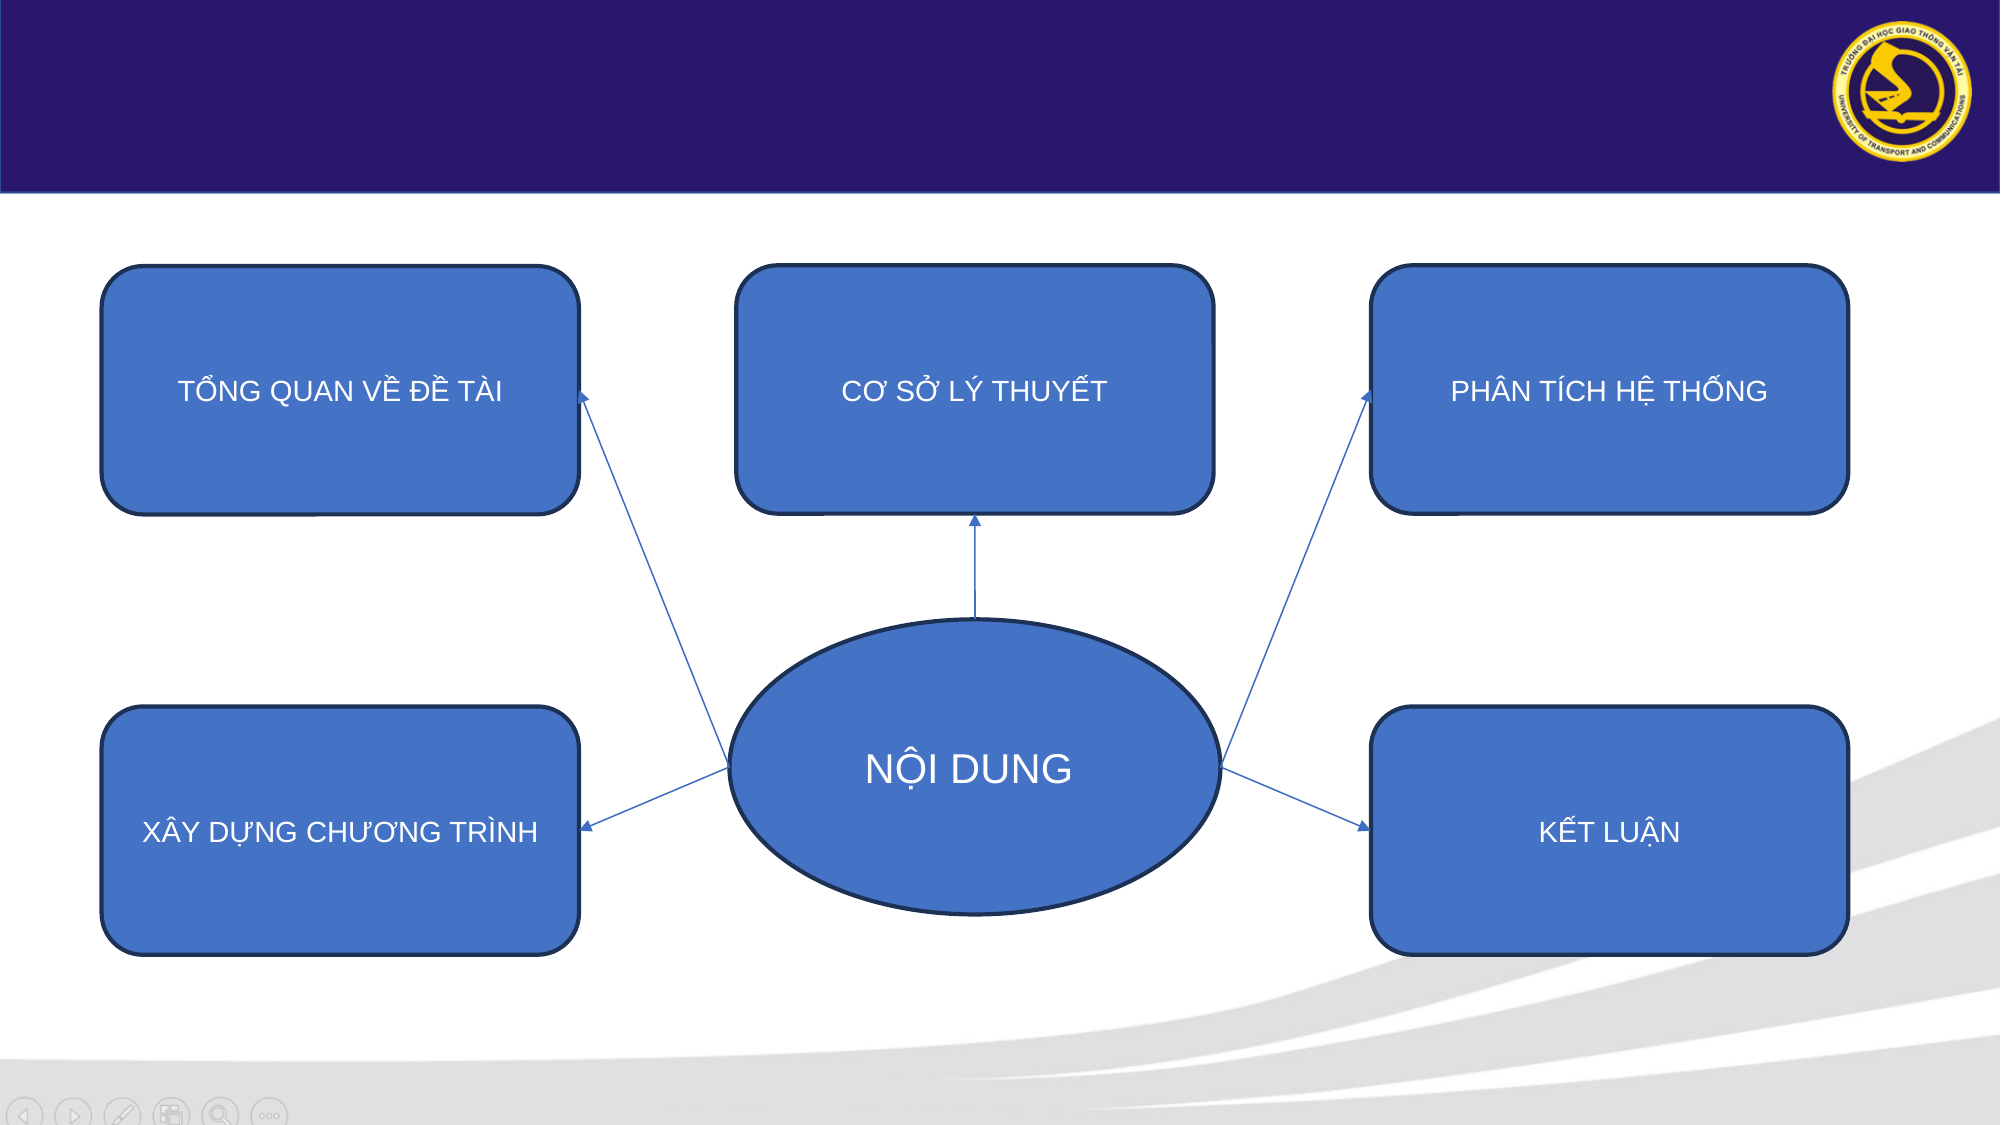

CƠ SỞ LÝ THUYẾT
PHÂN TÍCH HỆ THỐNG
TỔNG QUAN VỀ ĐỀ TÀI
Winform
IoT
Andruino
SQL
NỘI DUNG
SerialPort
XÂY DỰNG CHƯƠNG TRÌNH
KẾT LUẬN
Thư viện OneWire
Thư viện DallasTemperature
API OpenWeather